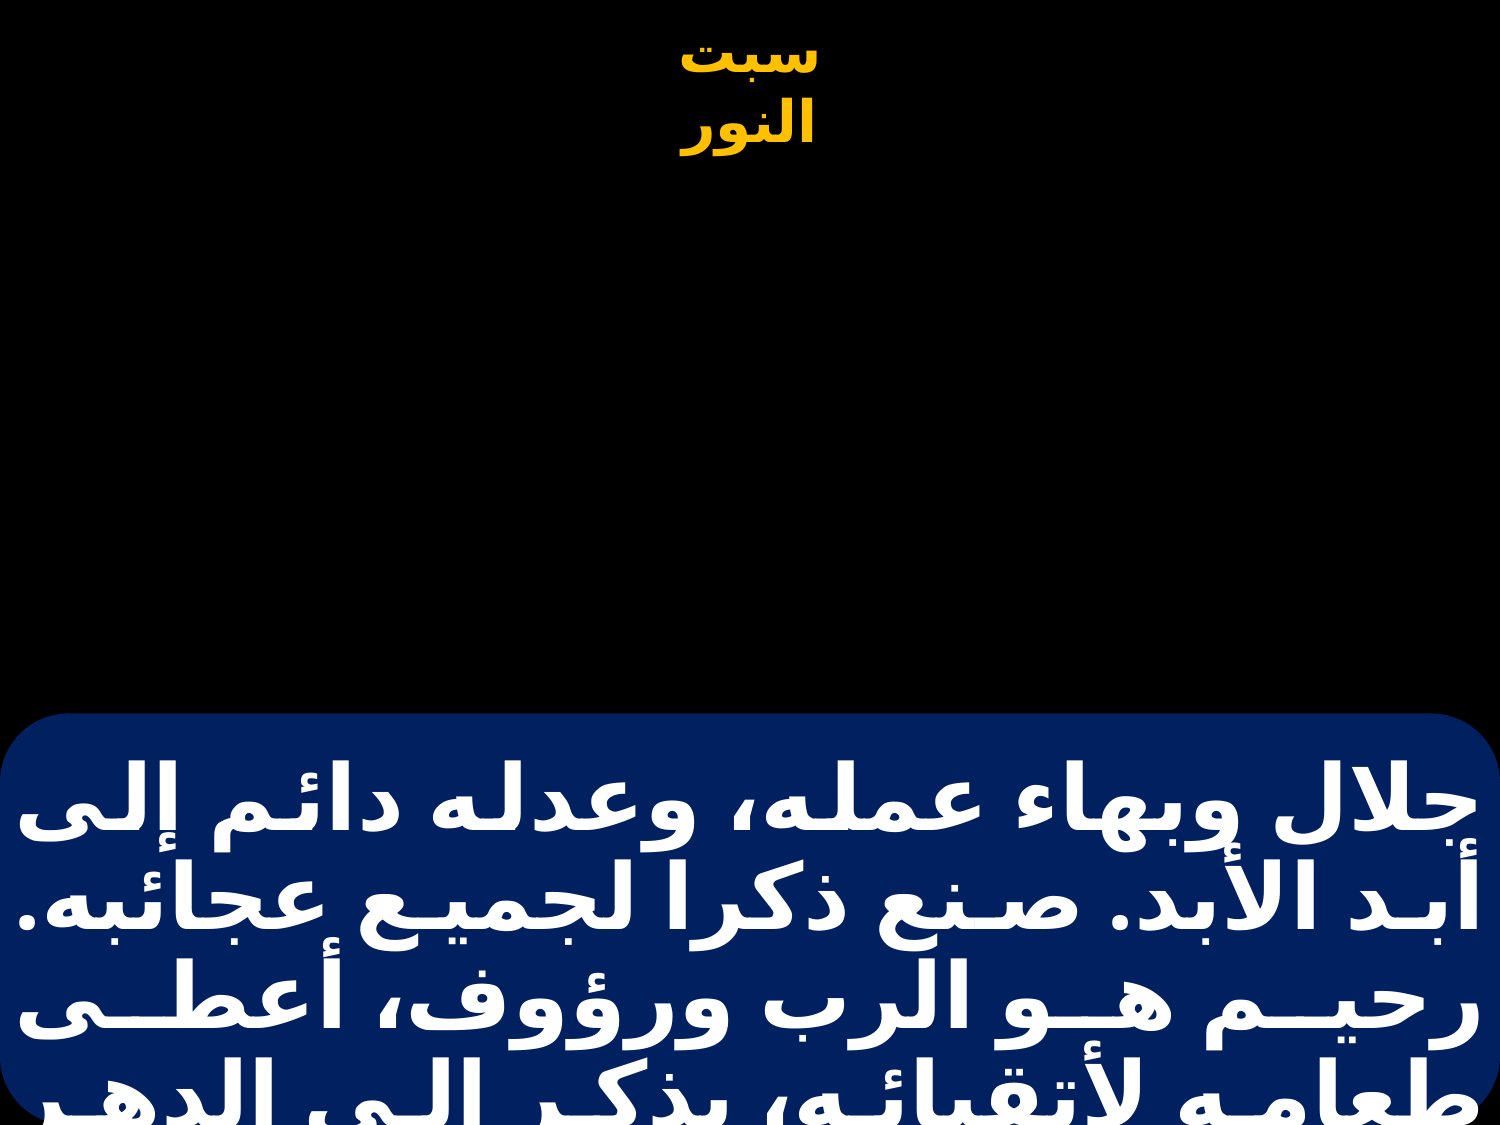

# جلال وبهاء عمله، وعدله دائم إلى أبد الأبد. صنع ذكرا لجميع عجائبه. رحيم هو الرب ورؤوف، أعطى طعامه لأتقيائه، يذكر إلى الدهر ميثاقه.